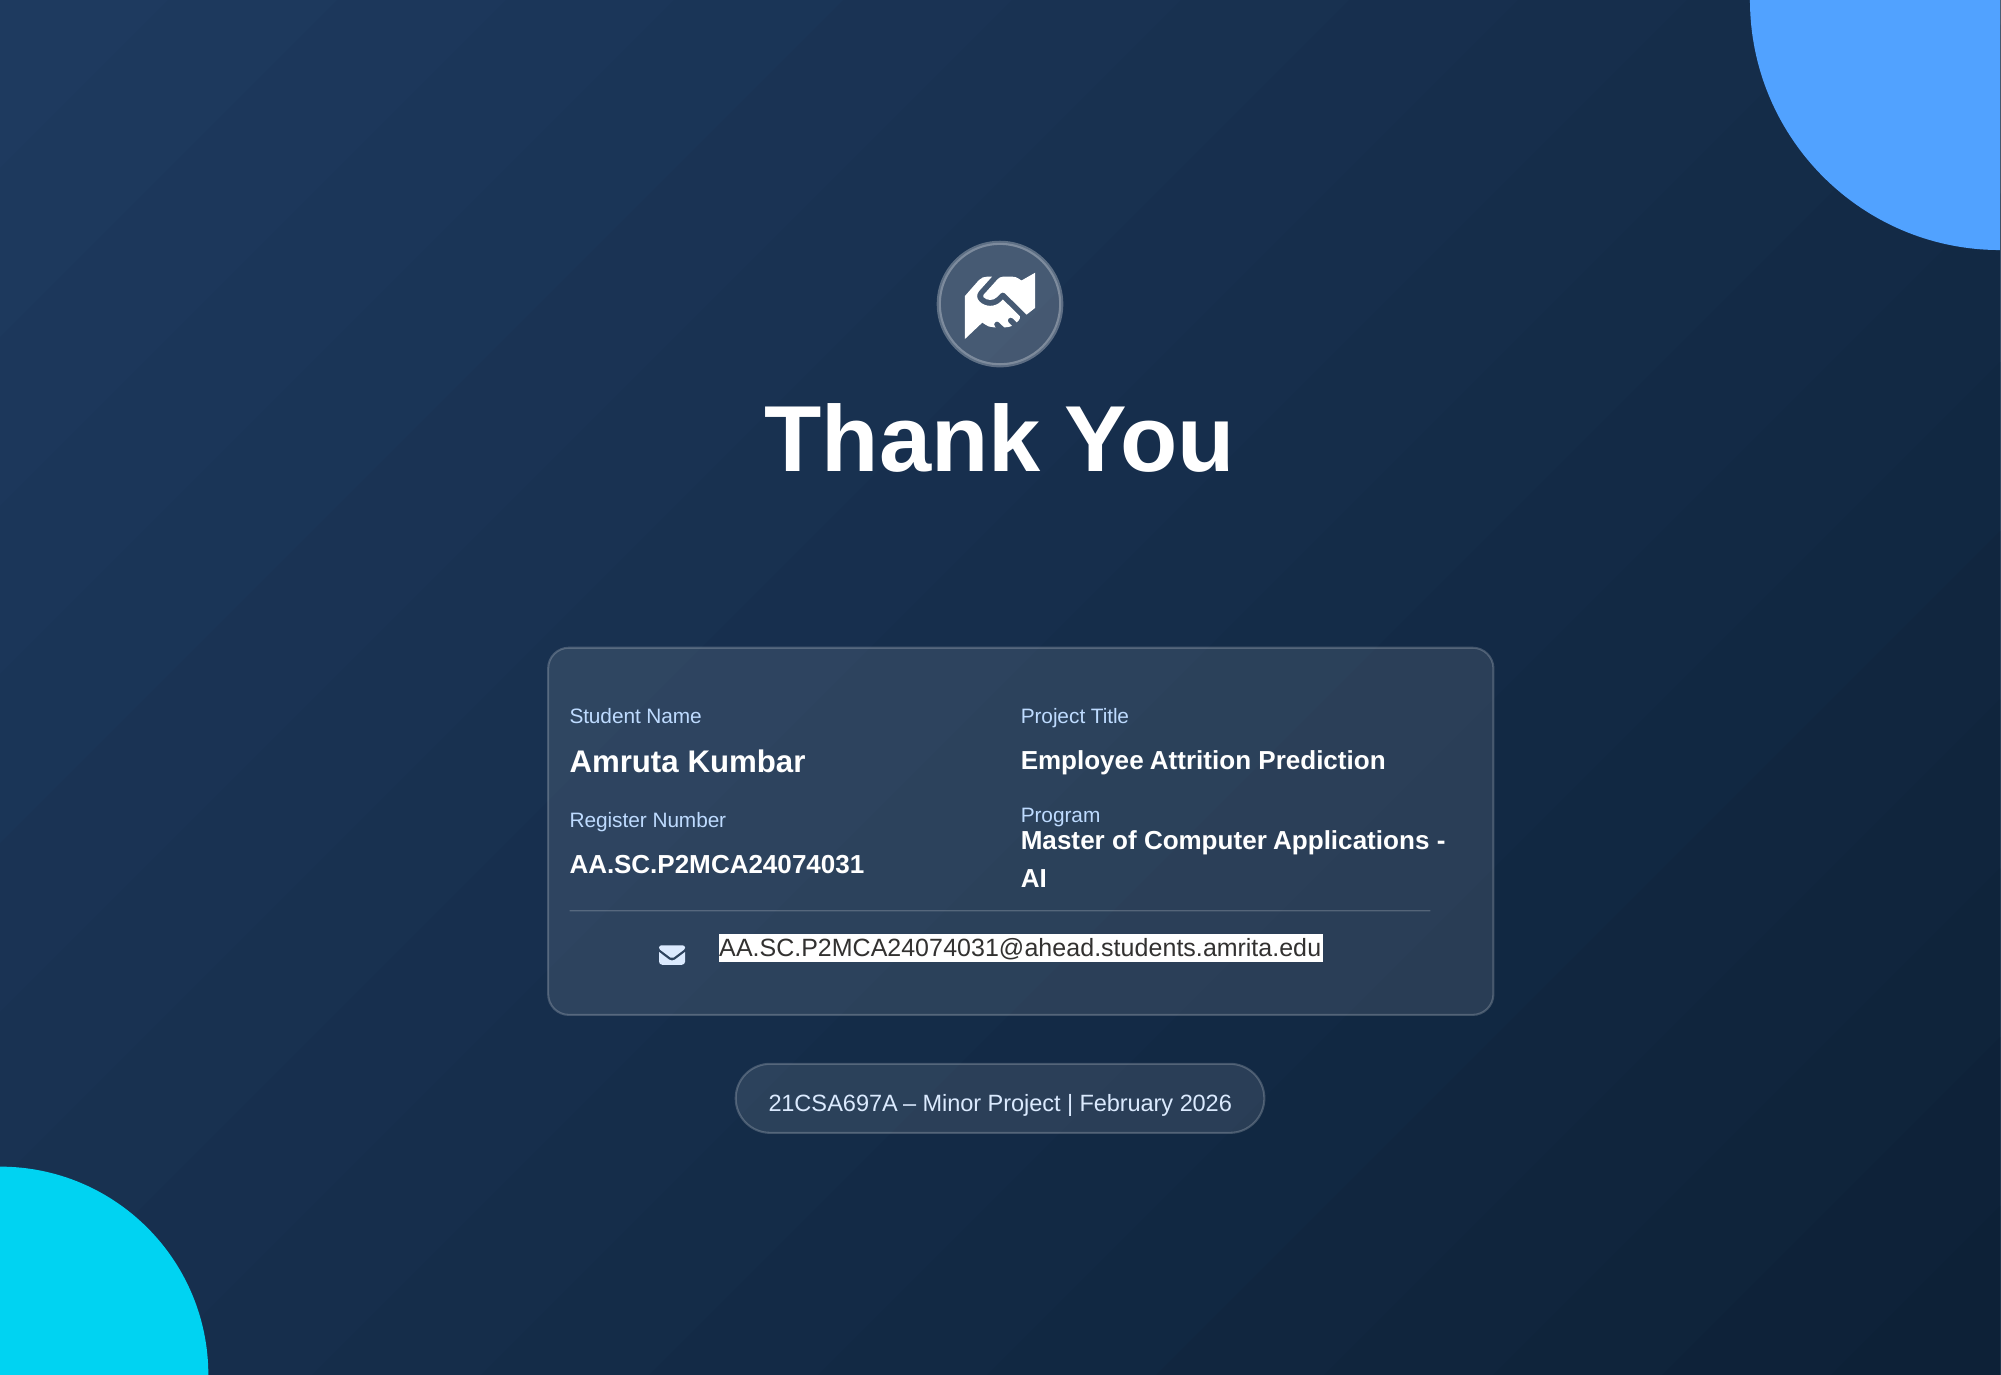

Thank You

Student Name
Project Title
Amruta Kumbar
Employee Attrition Prediction
Program
Register Number
Master of Computer Applications -AI
AA.SC.P2MCA24074031

AA.SC.P2MCA24074031@ahead.students.amrita.edu

21CSA697A – Minor Project | February 2026